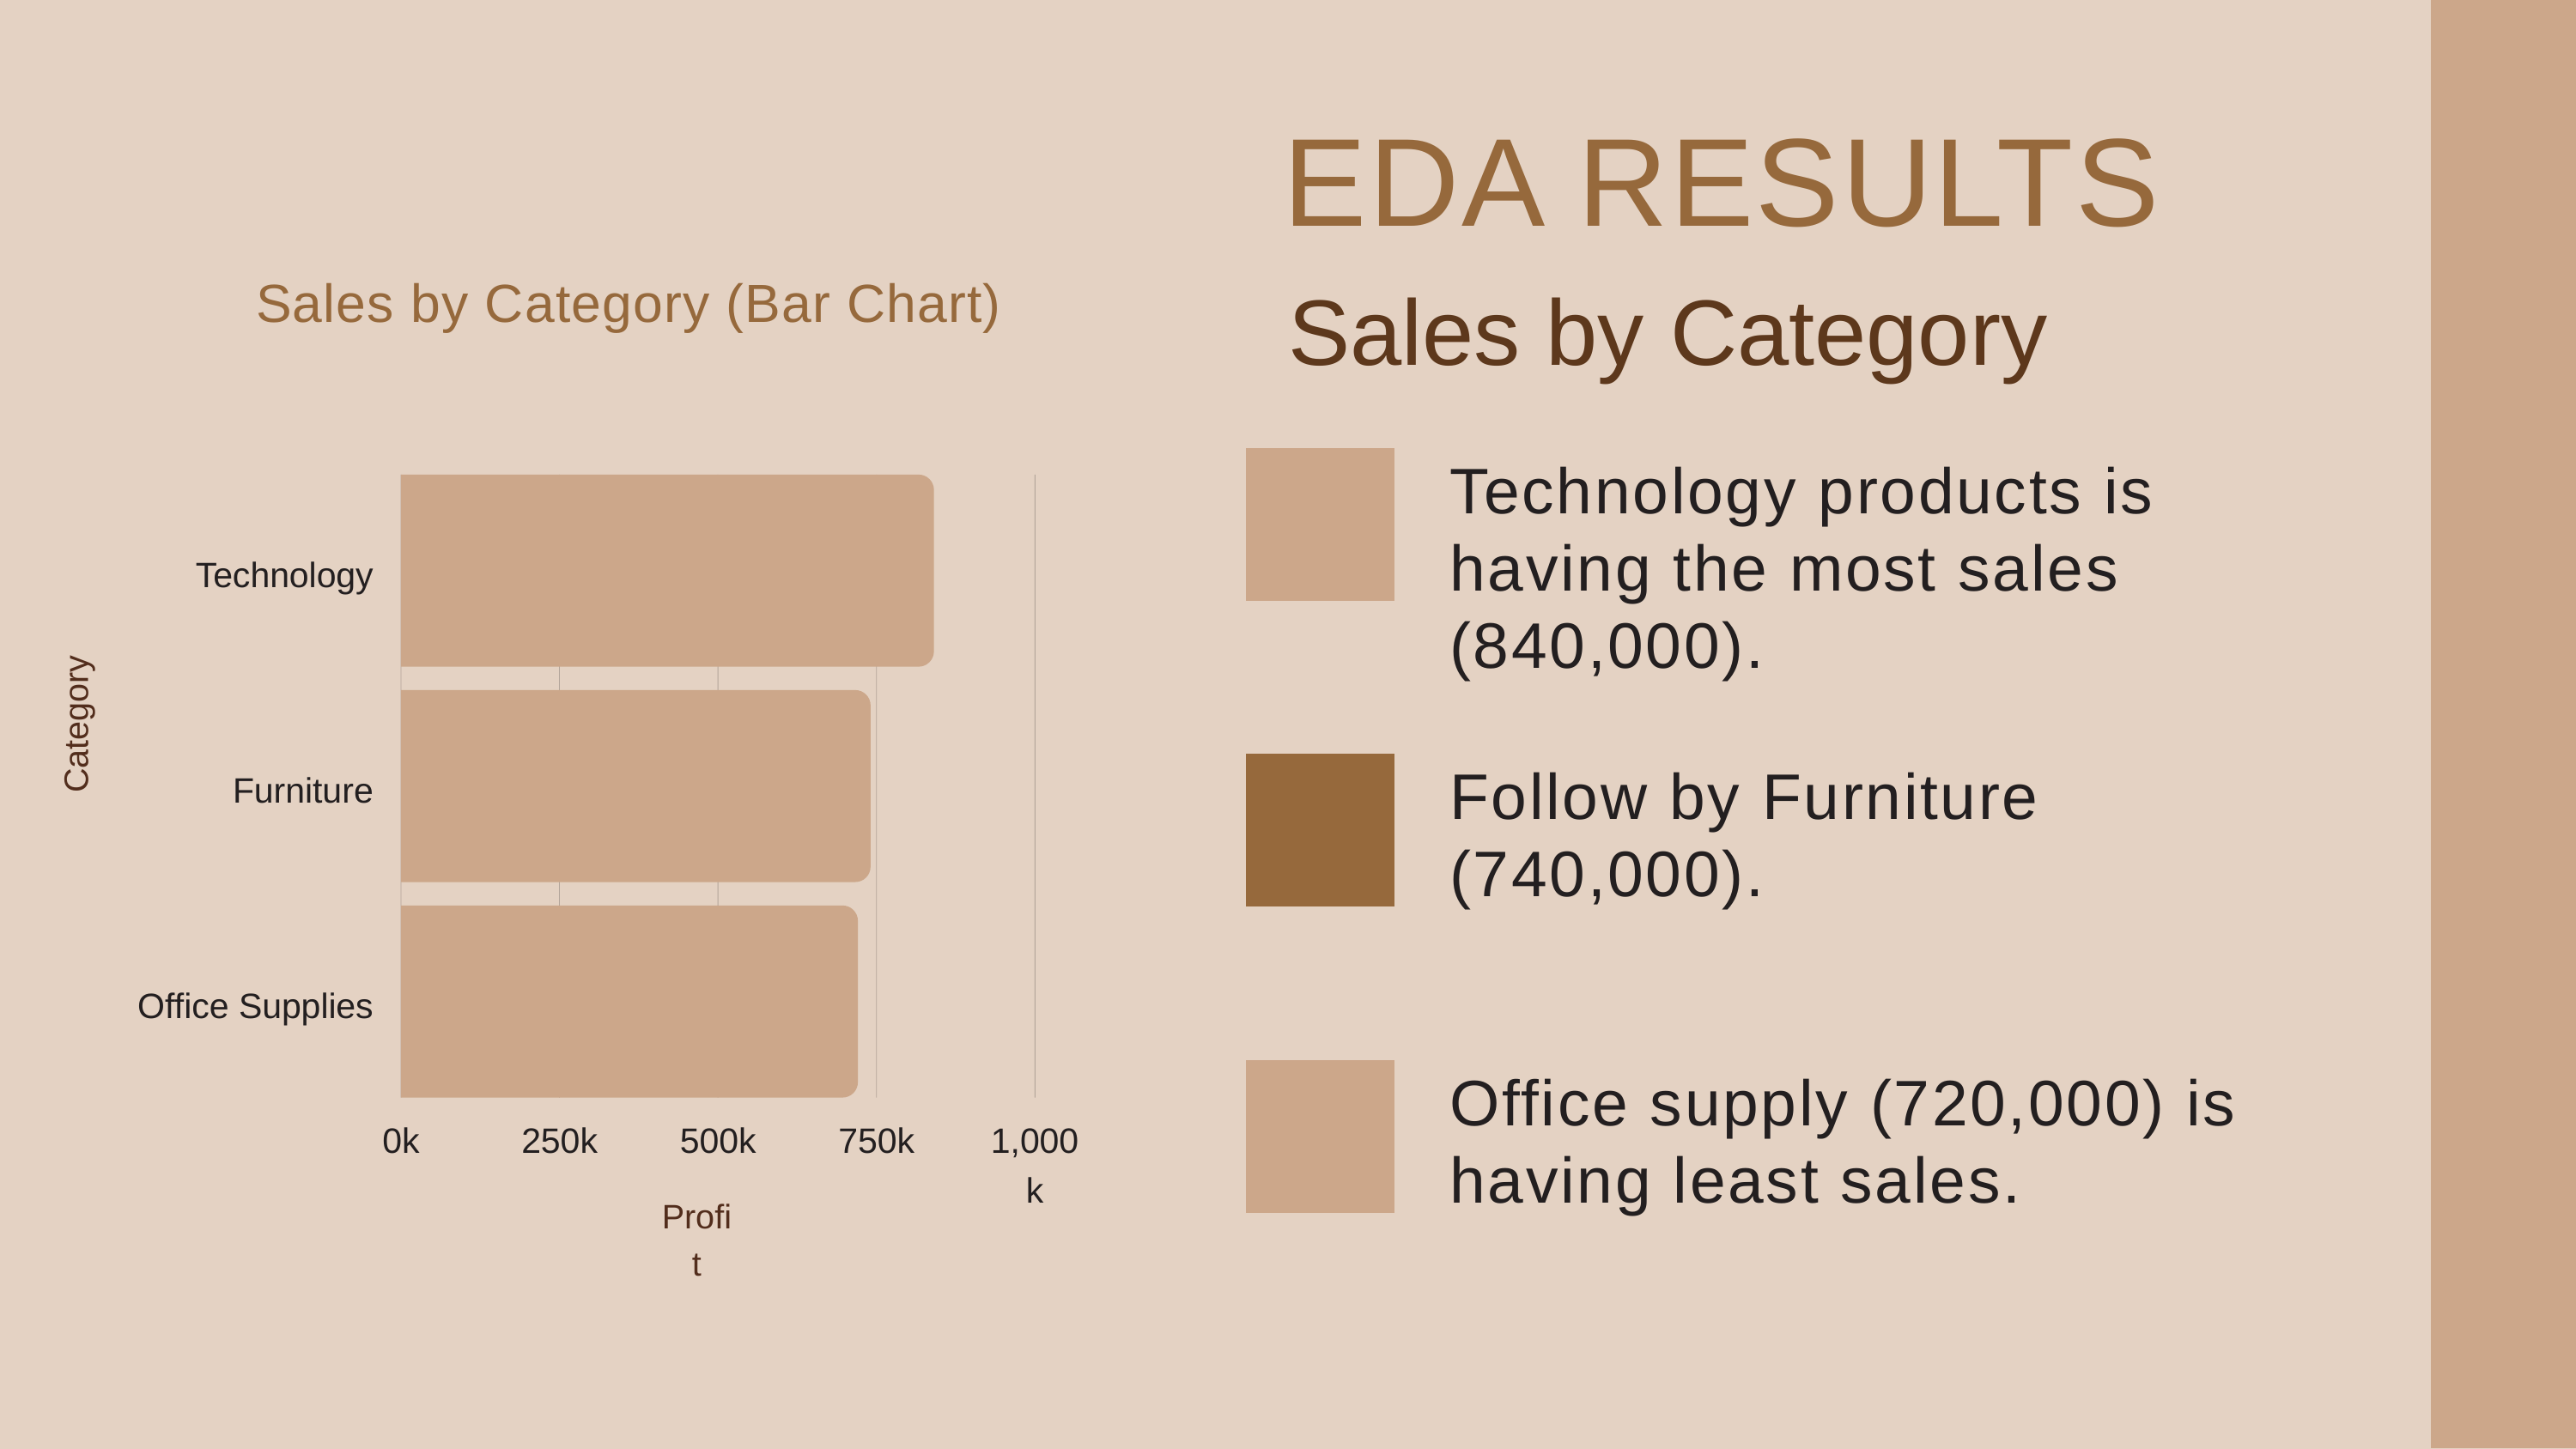

EDA RESULTS

Sales by Category
Sales by Category (Bar Chart)

Technology products is having the most sales (840,000).

Technology
Furniture
Office Supplies
0k
250k
500k
750k
1,000k
Category

Follow by Furniture (740,000).

Office supply (720,000) is having least sales.
Profit